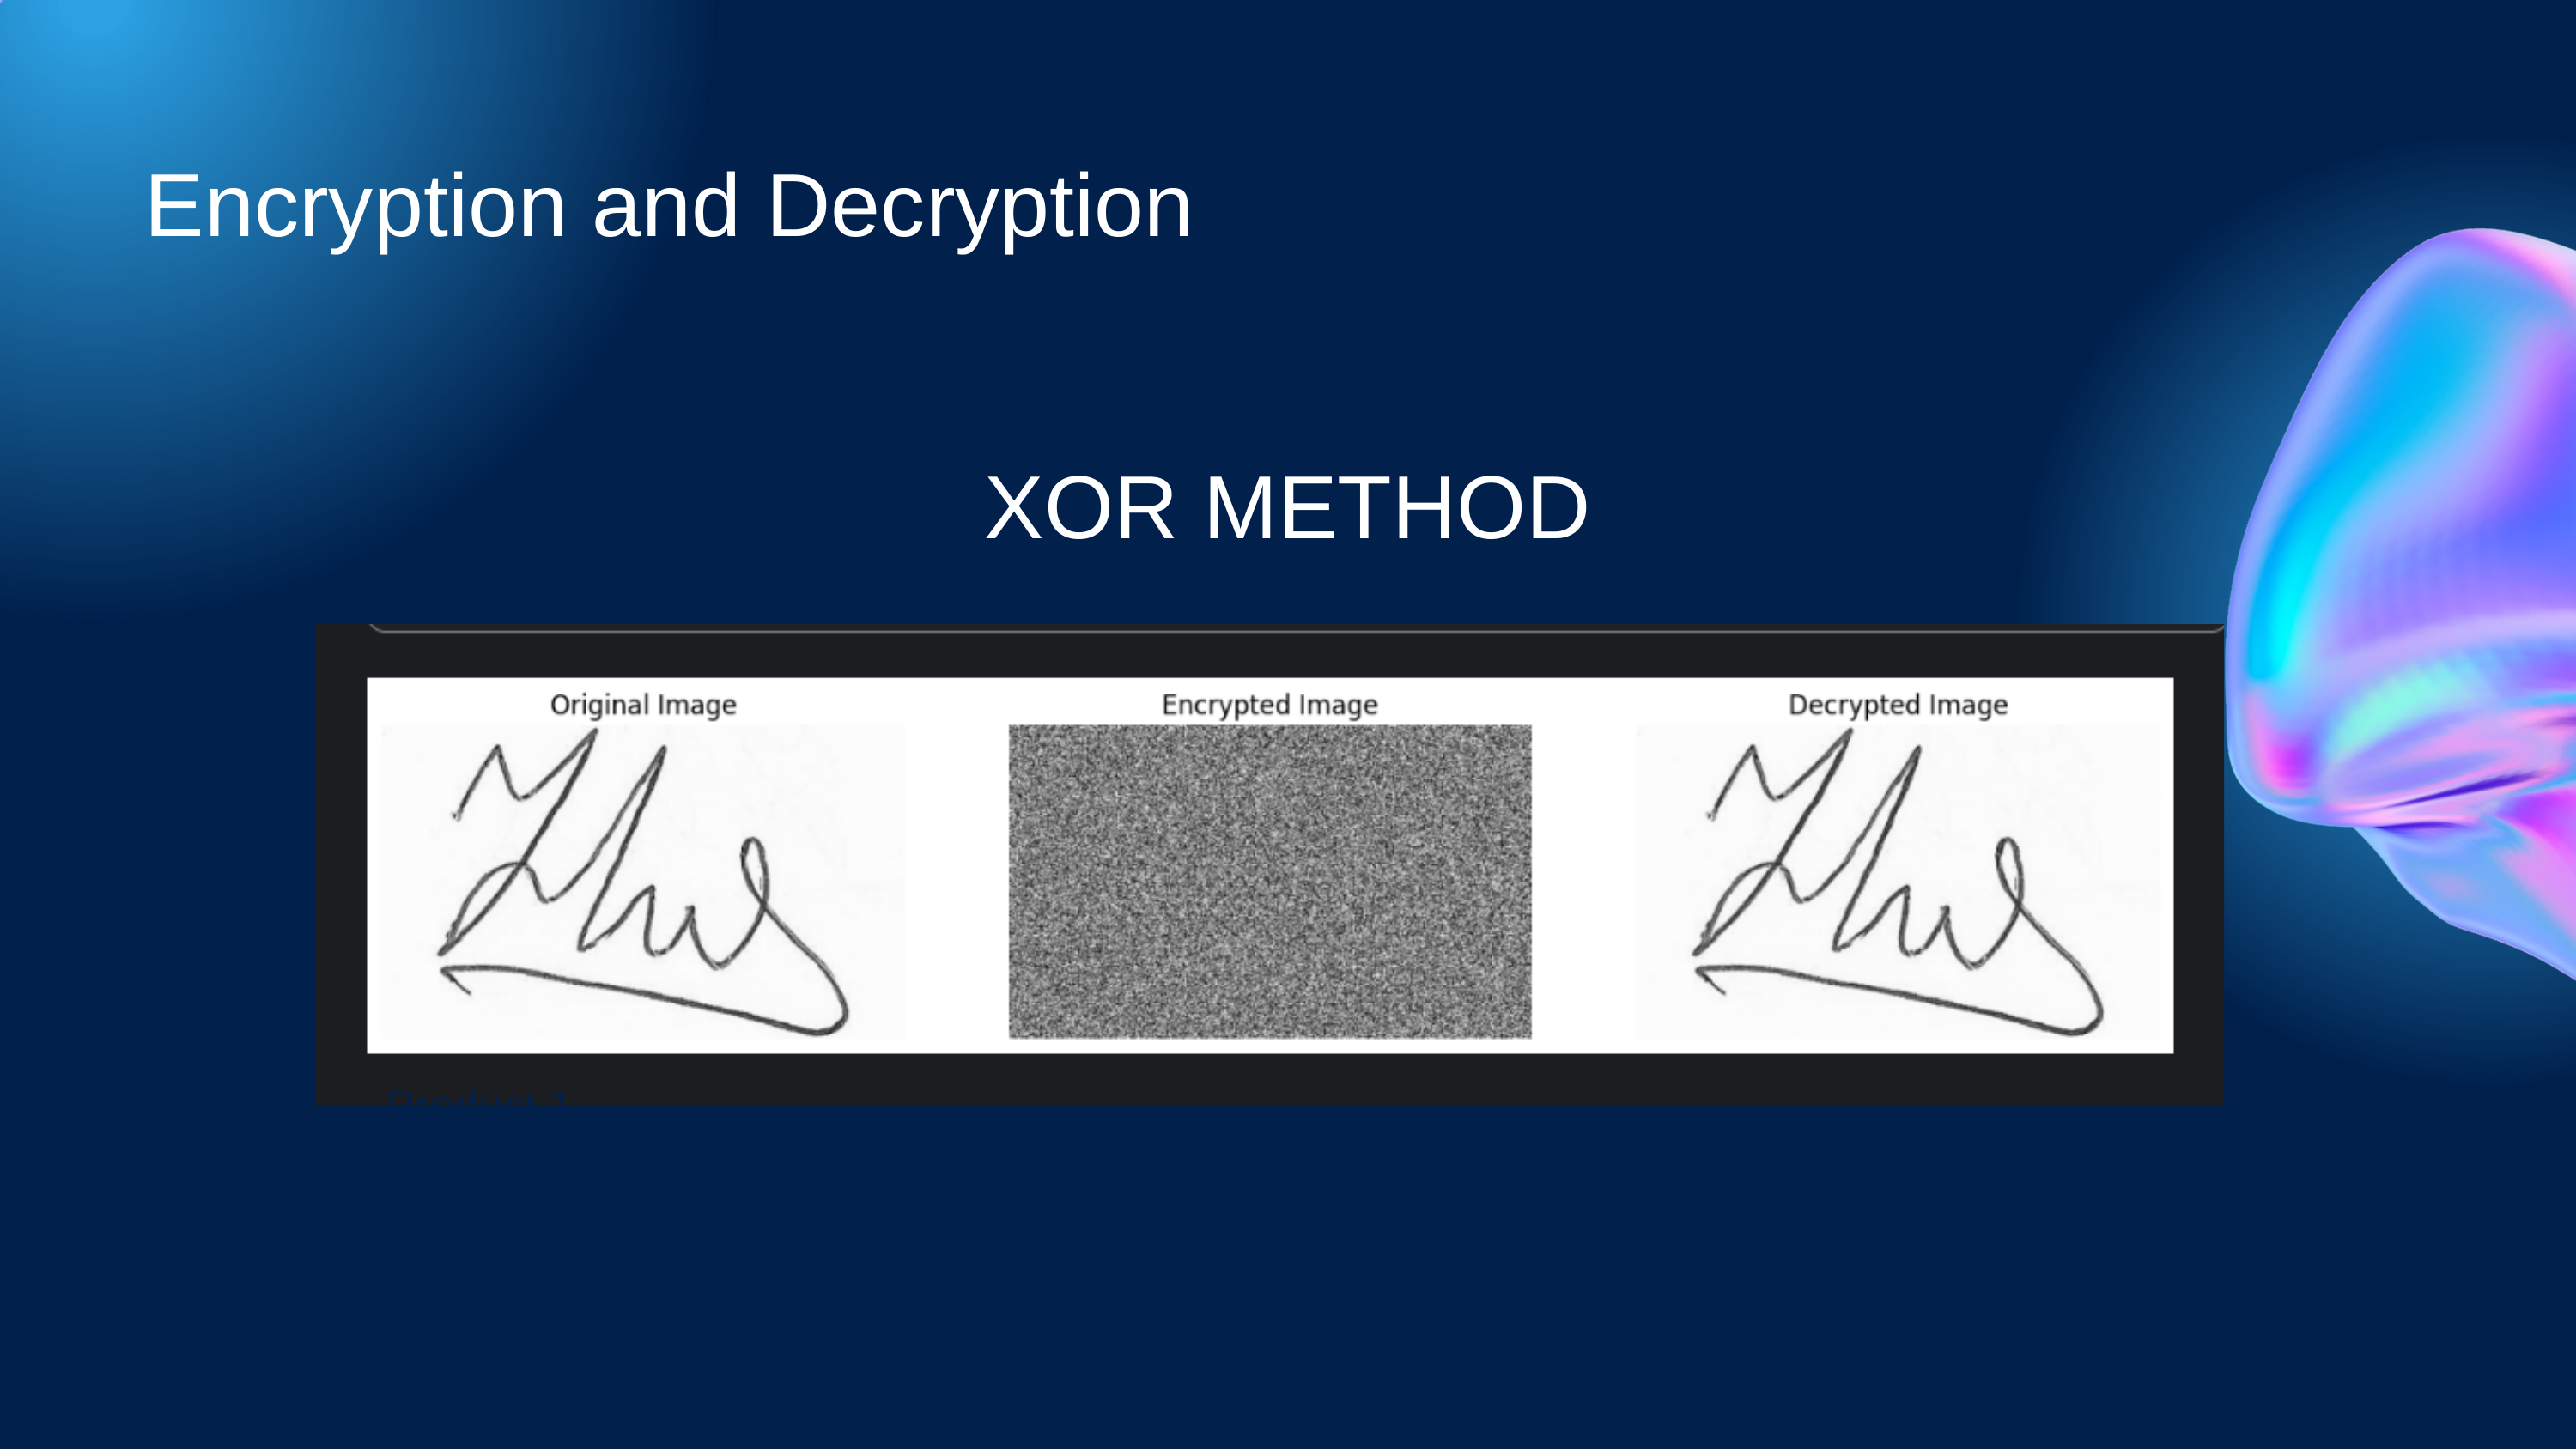

Encryption and Decryption

XOR METHOD

Product 1